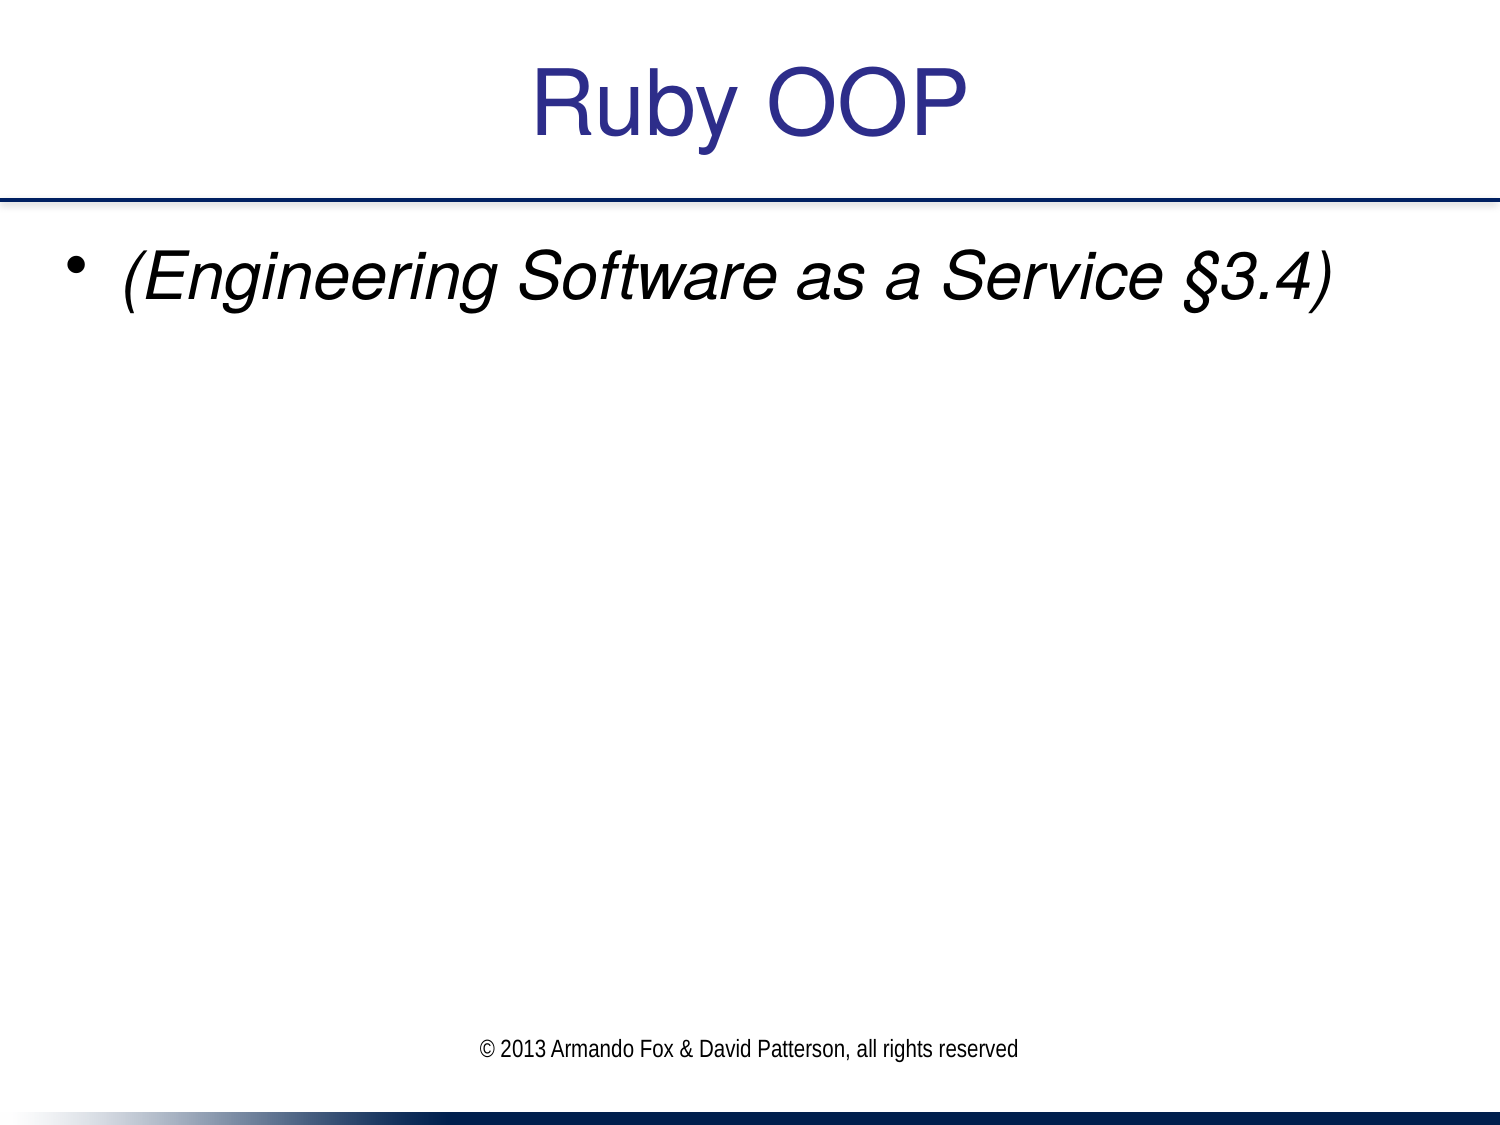

# Ruby OOP
(Engineering Software as a Service §3.4)
© 2013 Armando Fox & David Patterson, all rights reserved